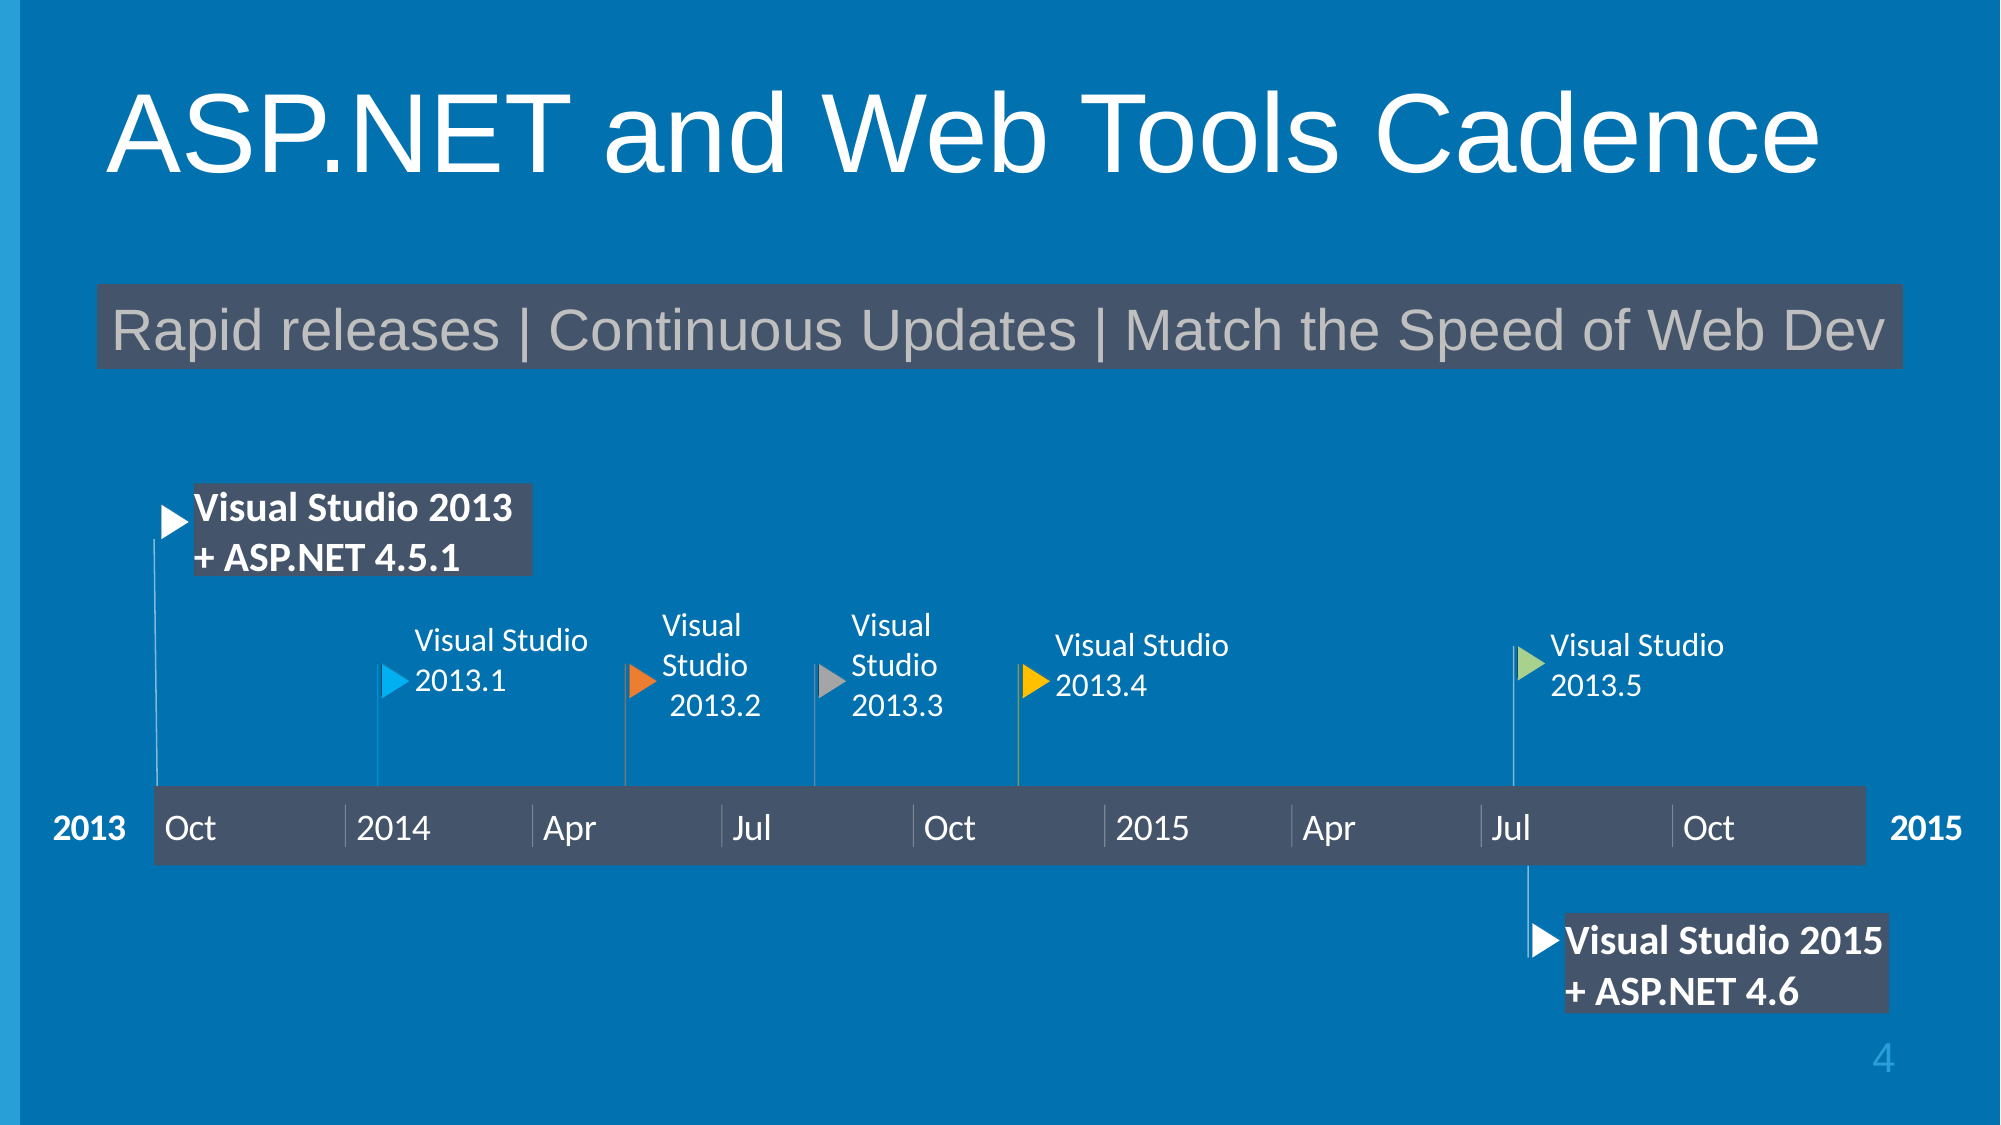

ASP.NET and Web Tools Cadence
Rapid releases | Continuous Updates | Match the Speed of Web Dev
Visual Studio 2013 + ASP.NET 4.5.1

Visual Studio
2013.1
Visual Studio
 2013.2
Visual Studio
2013.3
Visual Studio
2013.4
Visual Studio
2013.5

2013
2015
Oct
2014
Apr
Jul
Oct
2015
Apr
Jul
Oct
Visual Studio 2015 + ASP.NET 4.6

4